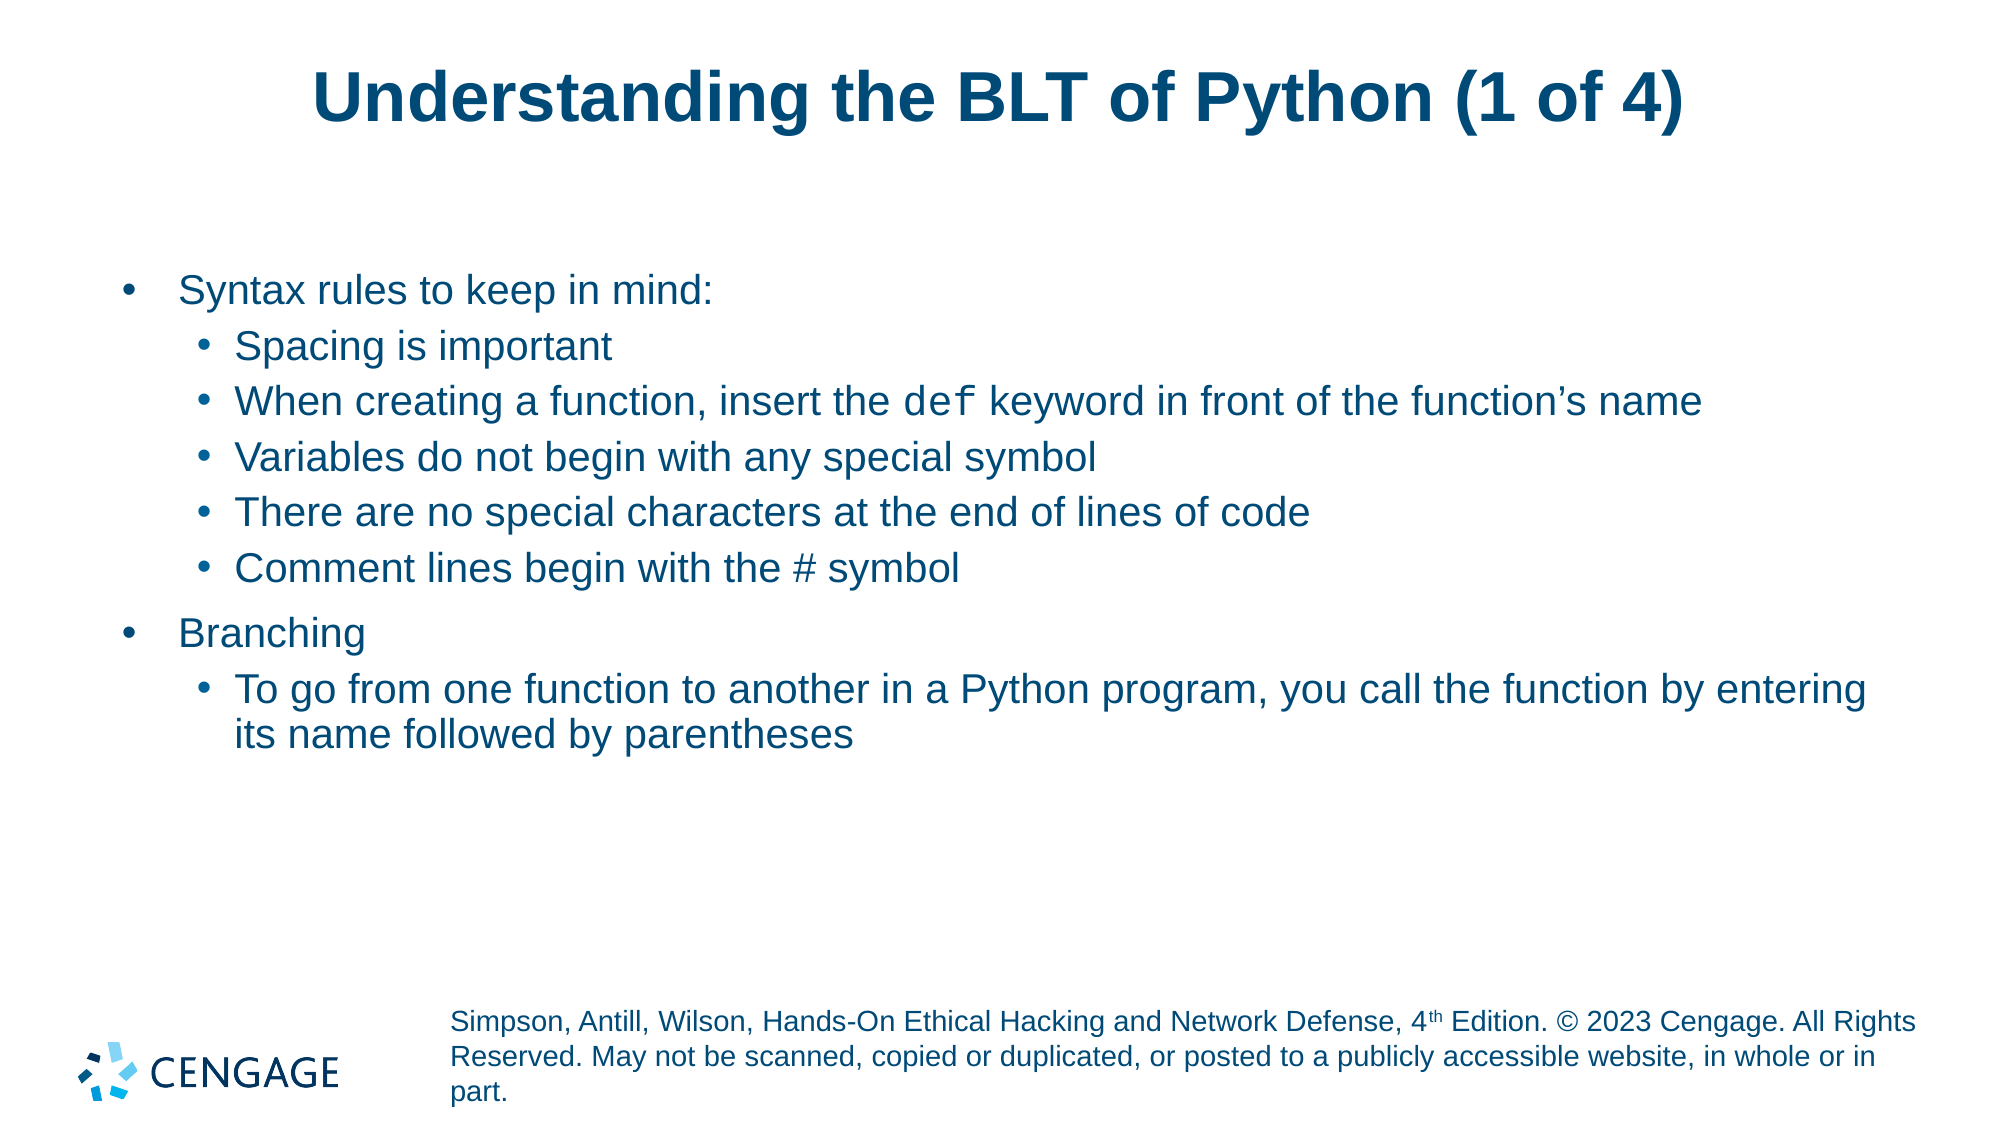

# Understanding the BLT of Python (1 of 4)
Syntax rules to keep in mind:
Spacing is important
When creating a function, insert the def keyword in front of the function’s name
Variables do not begin with any special symbol
There are no special characters at the end of lines of code
Comment lines begin with the # symbol
Branching
To go from one function to another in a Python program, you call the function by entering its name followed by parentheses